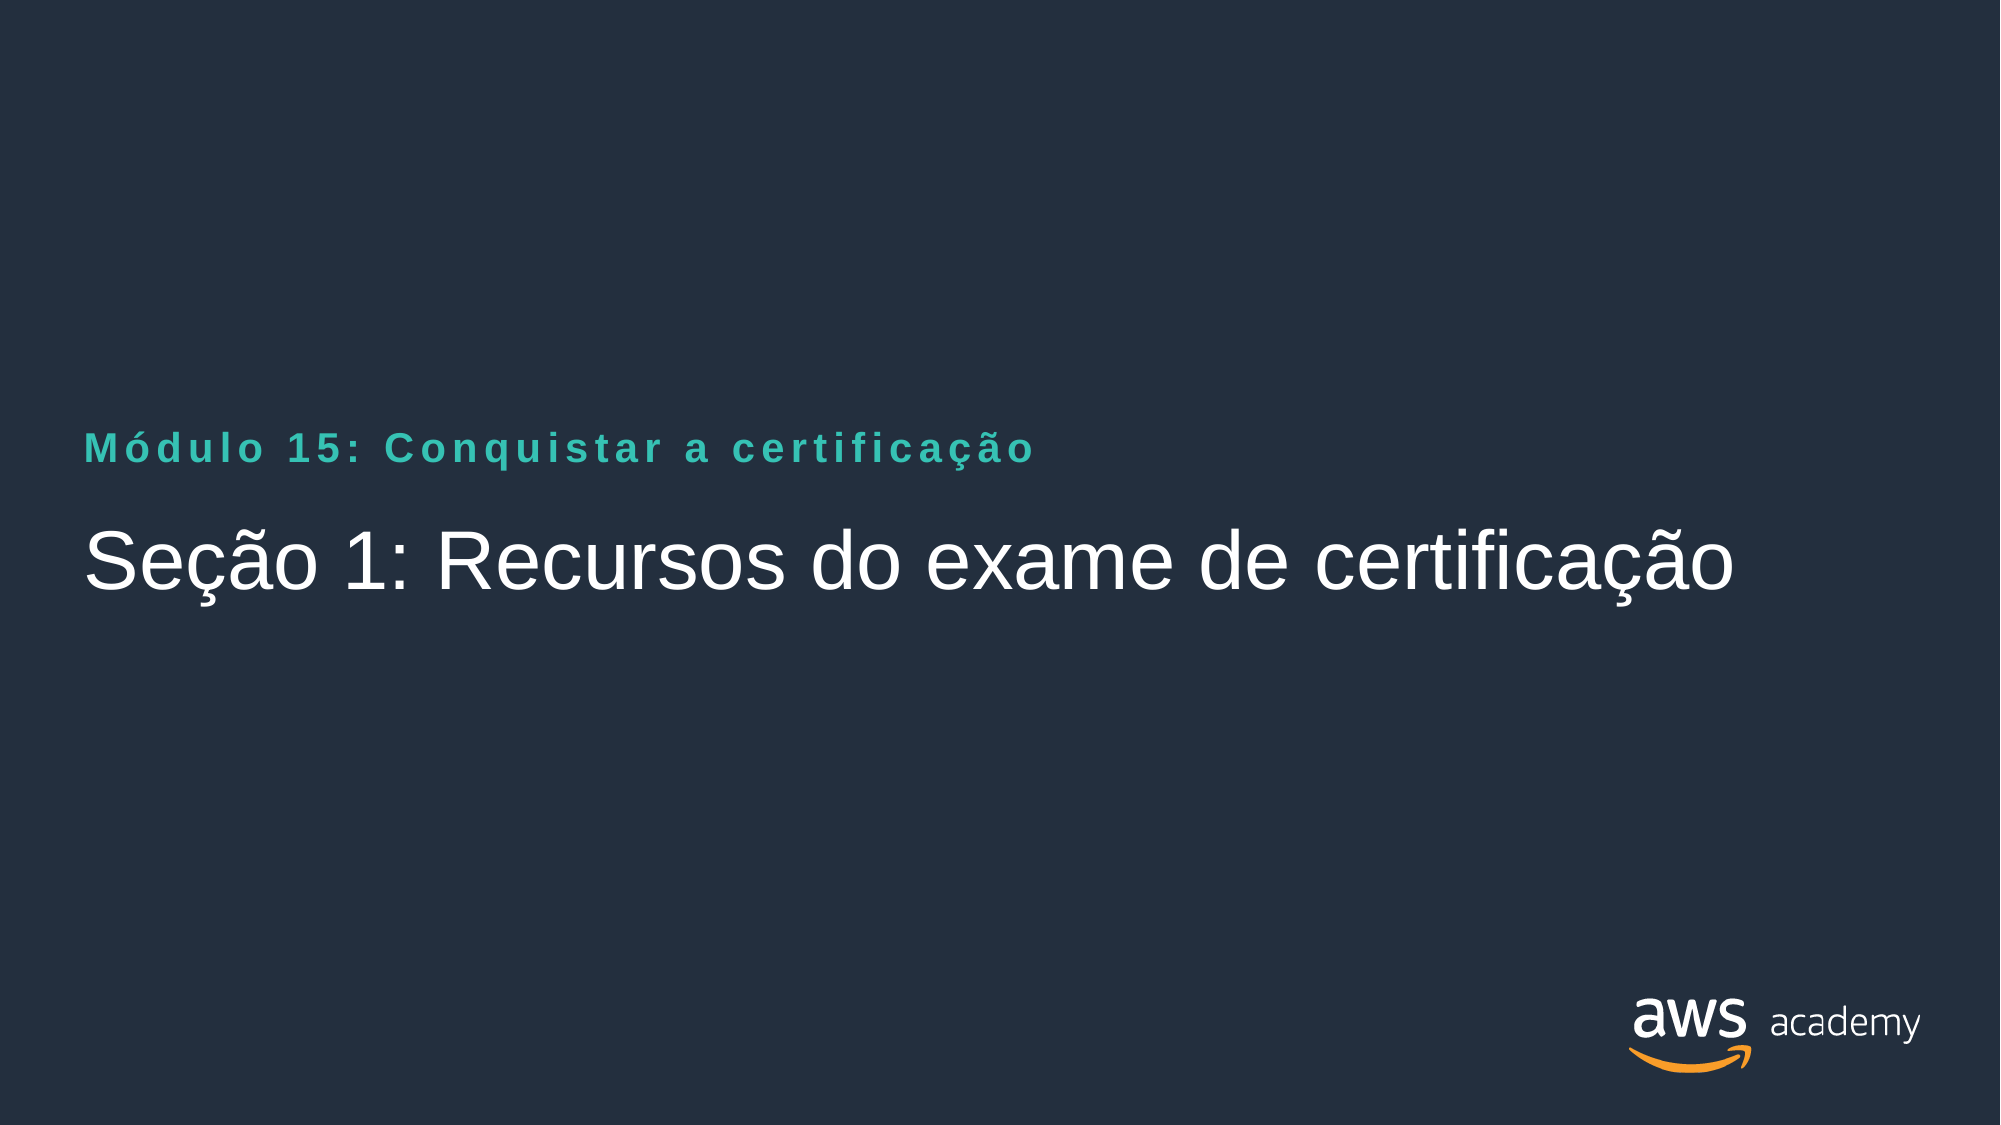

Módulo 15: Conquistar a certificação
# Seção 1: Recursos do exame de certificação